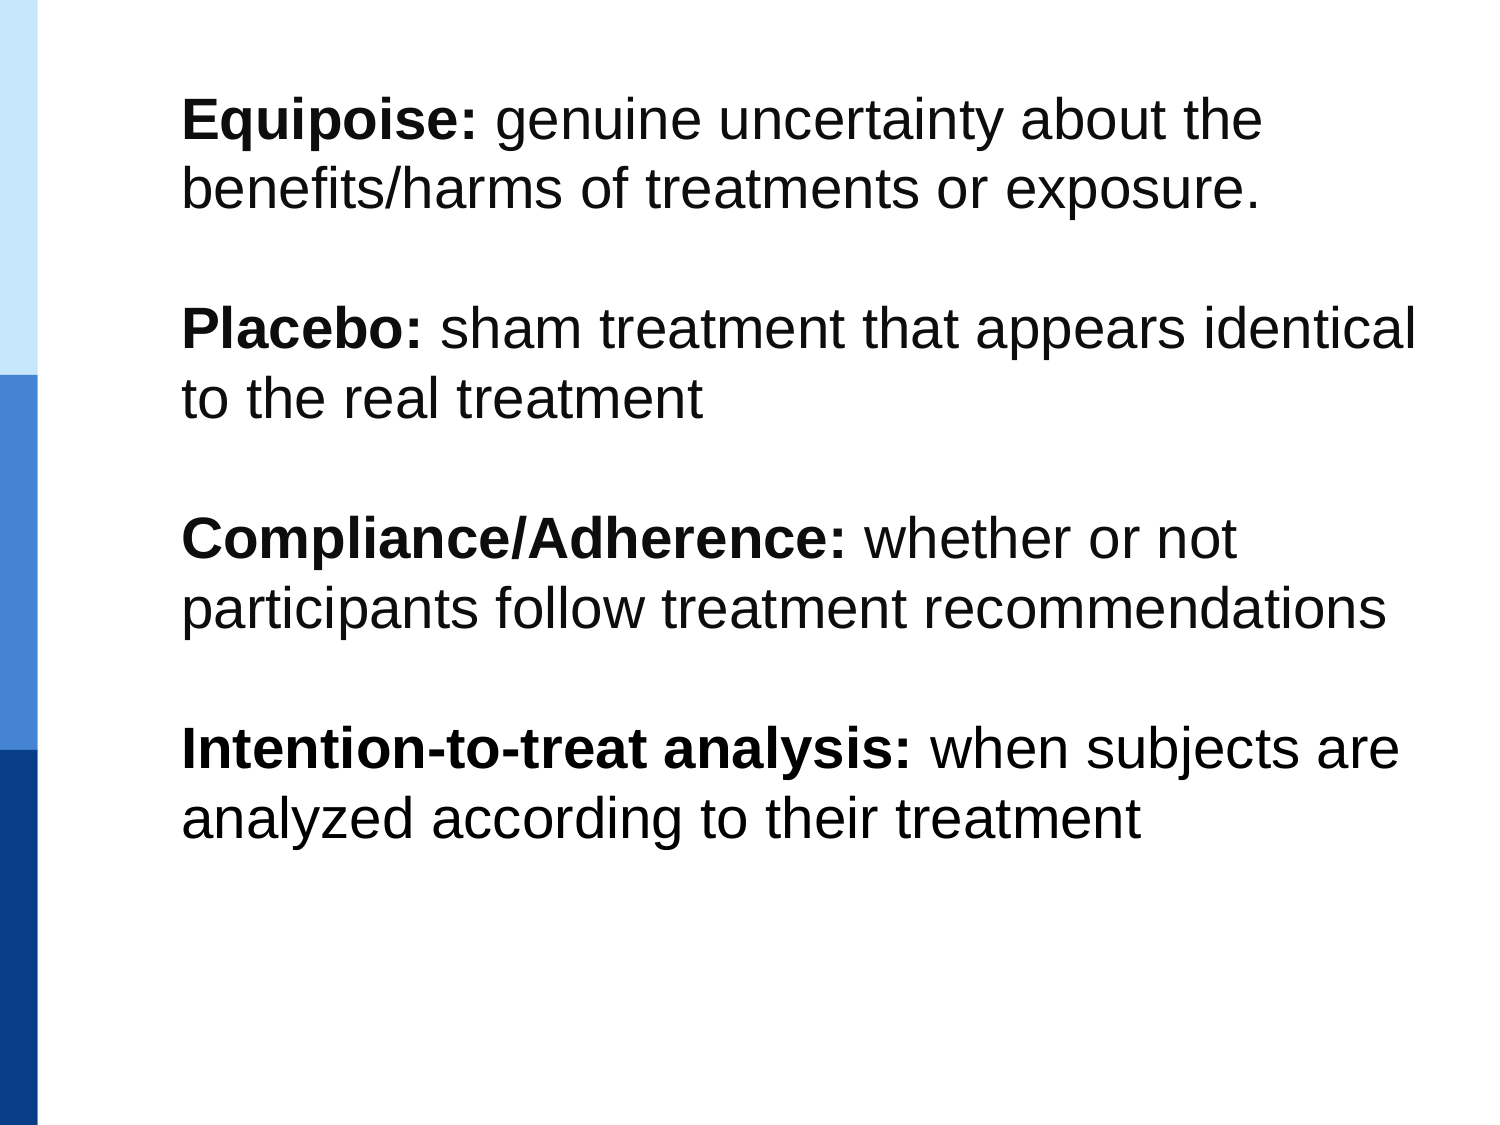

Equipoise: genuine uncertainty about the benefits/harms of treatments or exposure.
Placebo: sham treatment that appears identical to the real treatment

Compliance/Adherence: whether or not participants follow treatment recommendations

Intention-to-treat analysis: when subjects are analyzed according to their treatment